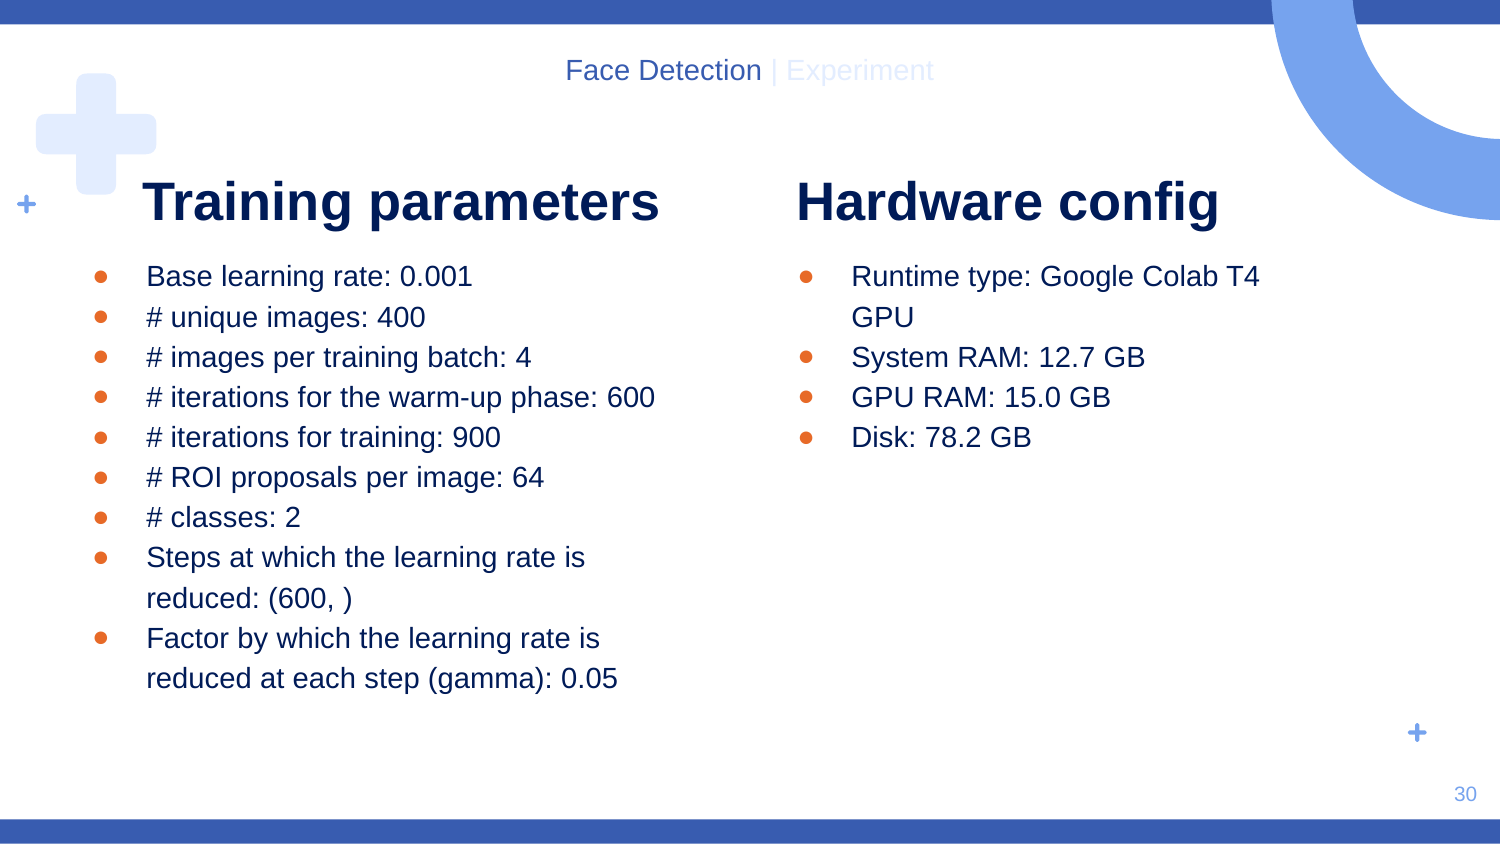

Face Detection | Experiment
# Training parameters
Hardware config
Base learning rate: 0.001
# unique images: 400
# images per training batch: 4
# iterations for the warm-up phase: 600
# iterations for training: 900
# ROI proposals per image: 64
# classes: 2
Steps at which the learning rate is reduced: (600, )
Factor by which the learning rate is reduced at each step (gamma): 0.05
Runtime type: Google Colab T4 GPU
System RAM: 12.7 GB
GPU RAM: 15.0 GB
Disk: 78.2 GB
30